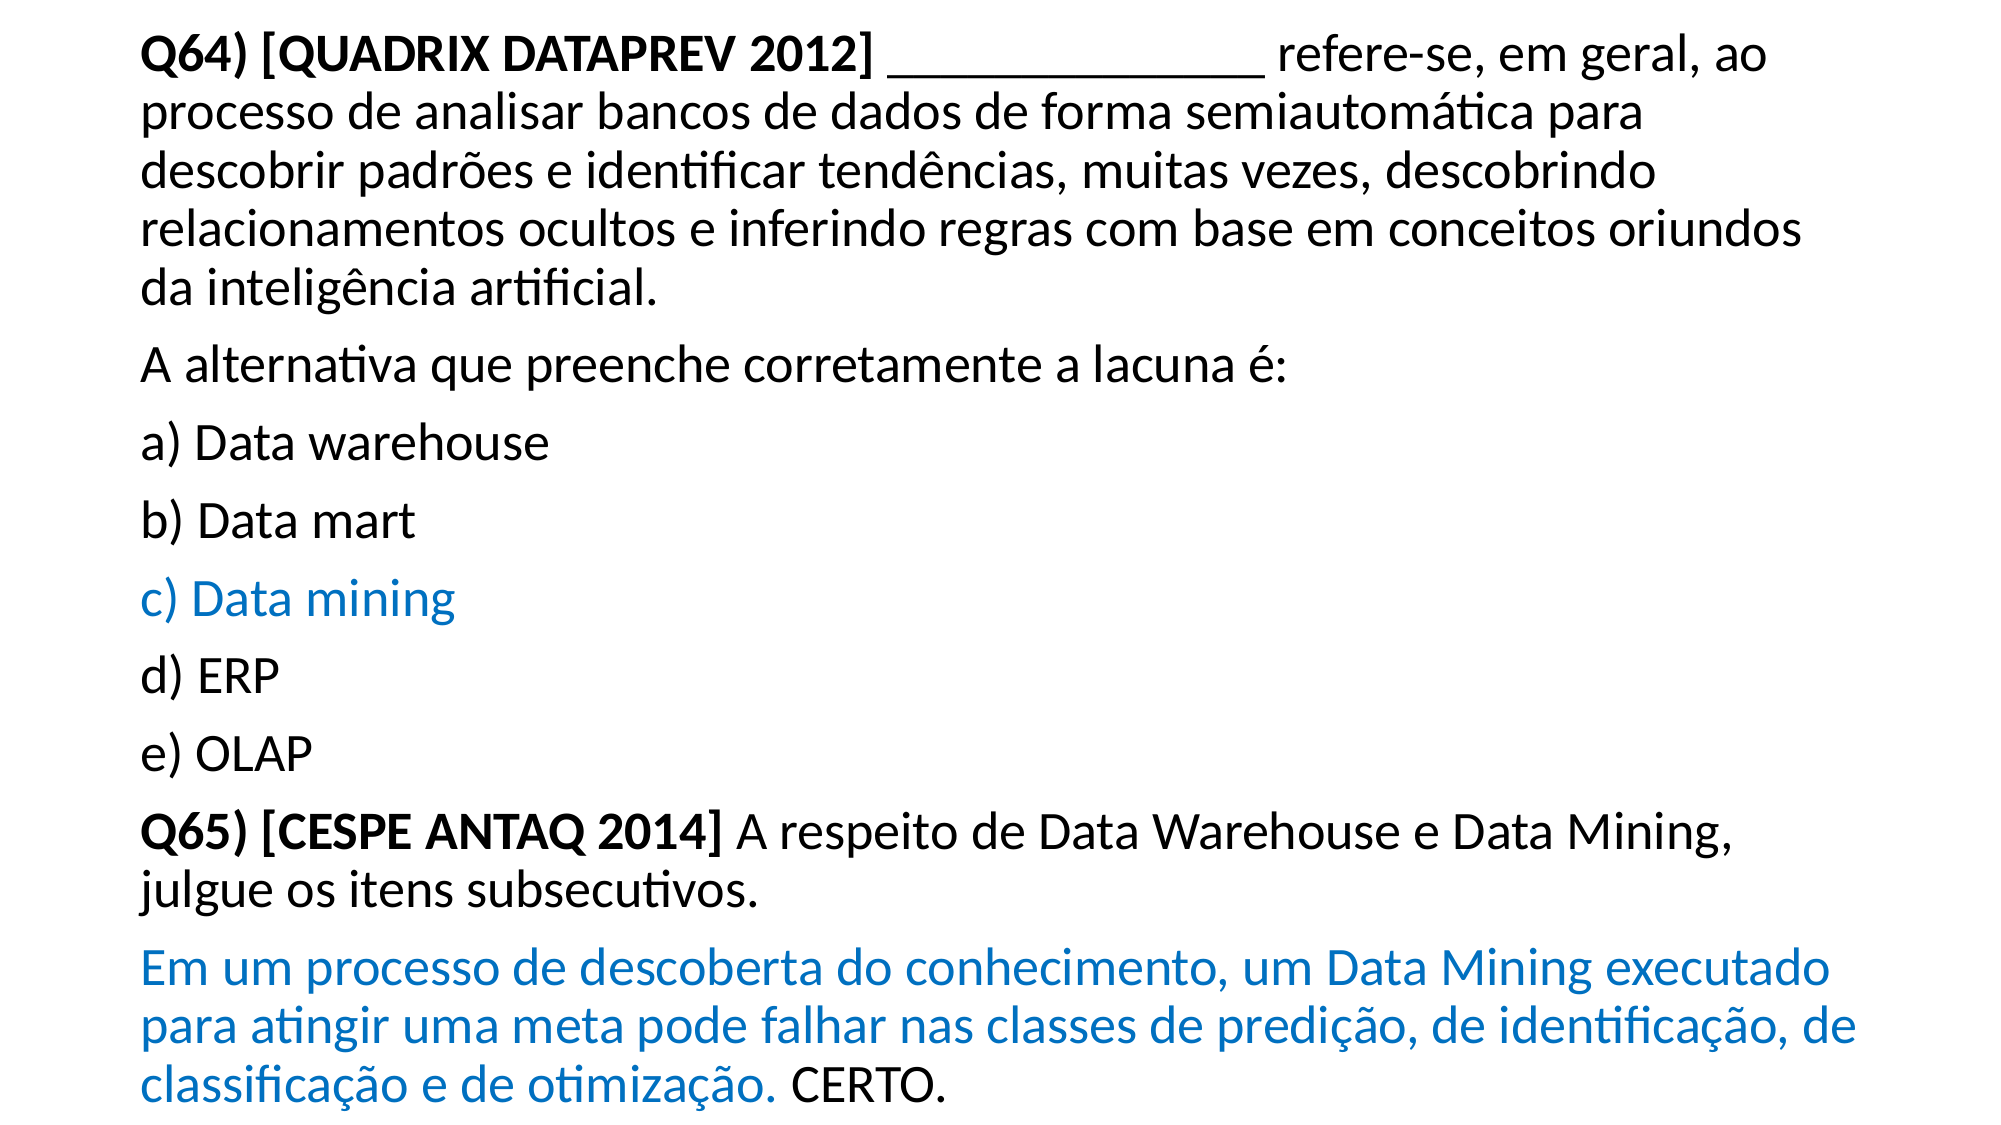

Q64) [QUADRIX DATAPREV 2012] ______________ refere-se, em geral, ao processo de analisar bancos de dados de forma semiautomática para descobrir padrões e identificar tendências, muitas vezes, descobrindo relacionamentos ocultos e inferindo regras com base em conceitos oriundos da inteligência artificial.
A alternativa que preenche corretamente a lacuna é:
a) Data warehouse
b) Data mart
c) Data mining
d) ERP
e) OLAP
Q65) [CESPE ANTAQ 2014] A respeito de Data Warehouse e Data Mining, julgue os itens subsecutivos.
Em um processo de descoberta do conhecimento, um Data Mining executado para atingir uma meta pode falhar nas classes de predição, de identificação, de classificação e de otimização. CERTO.